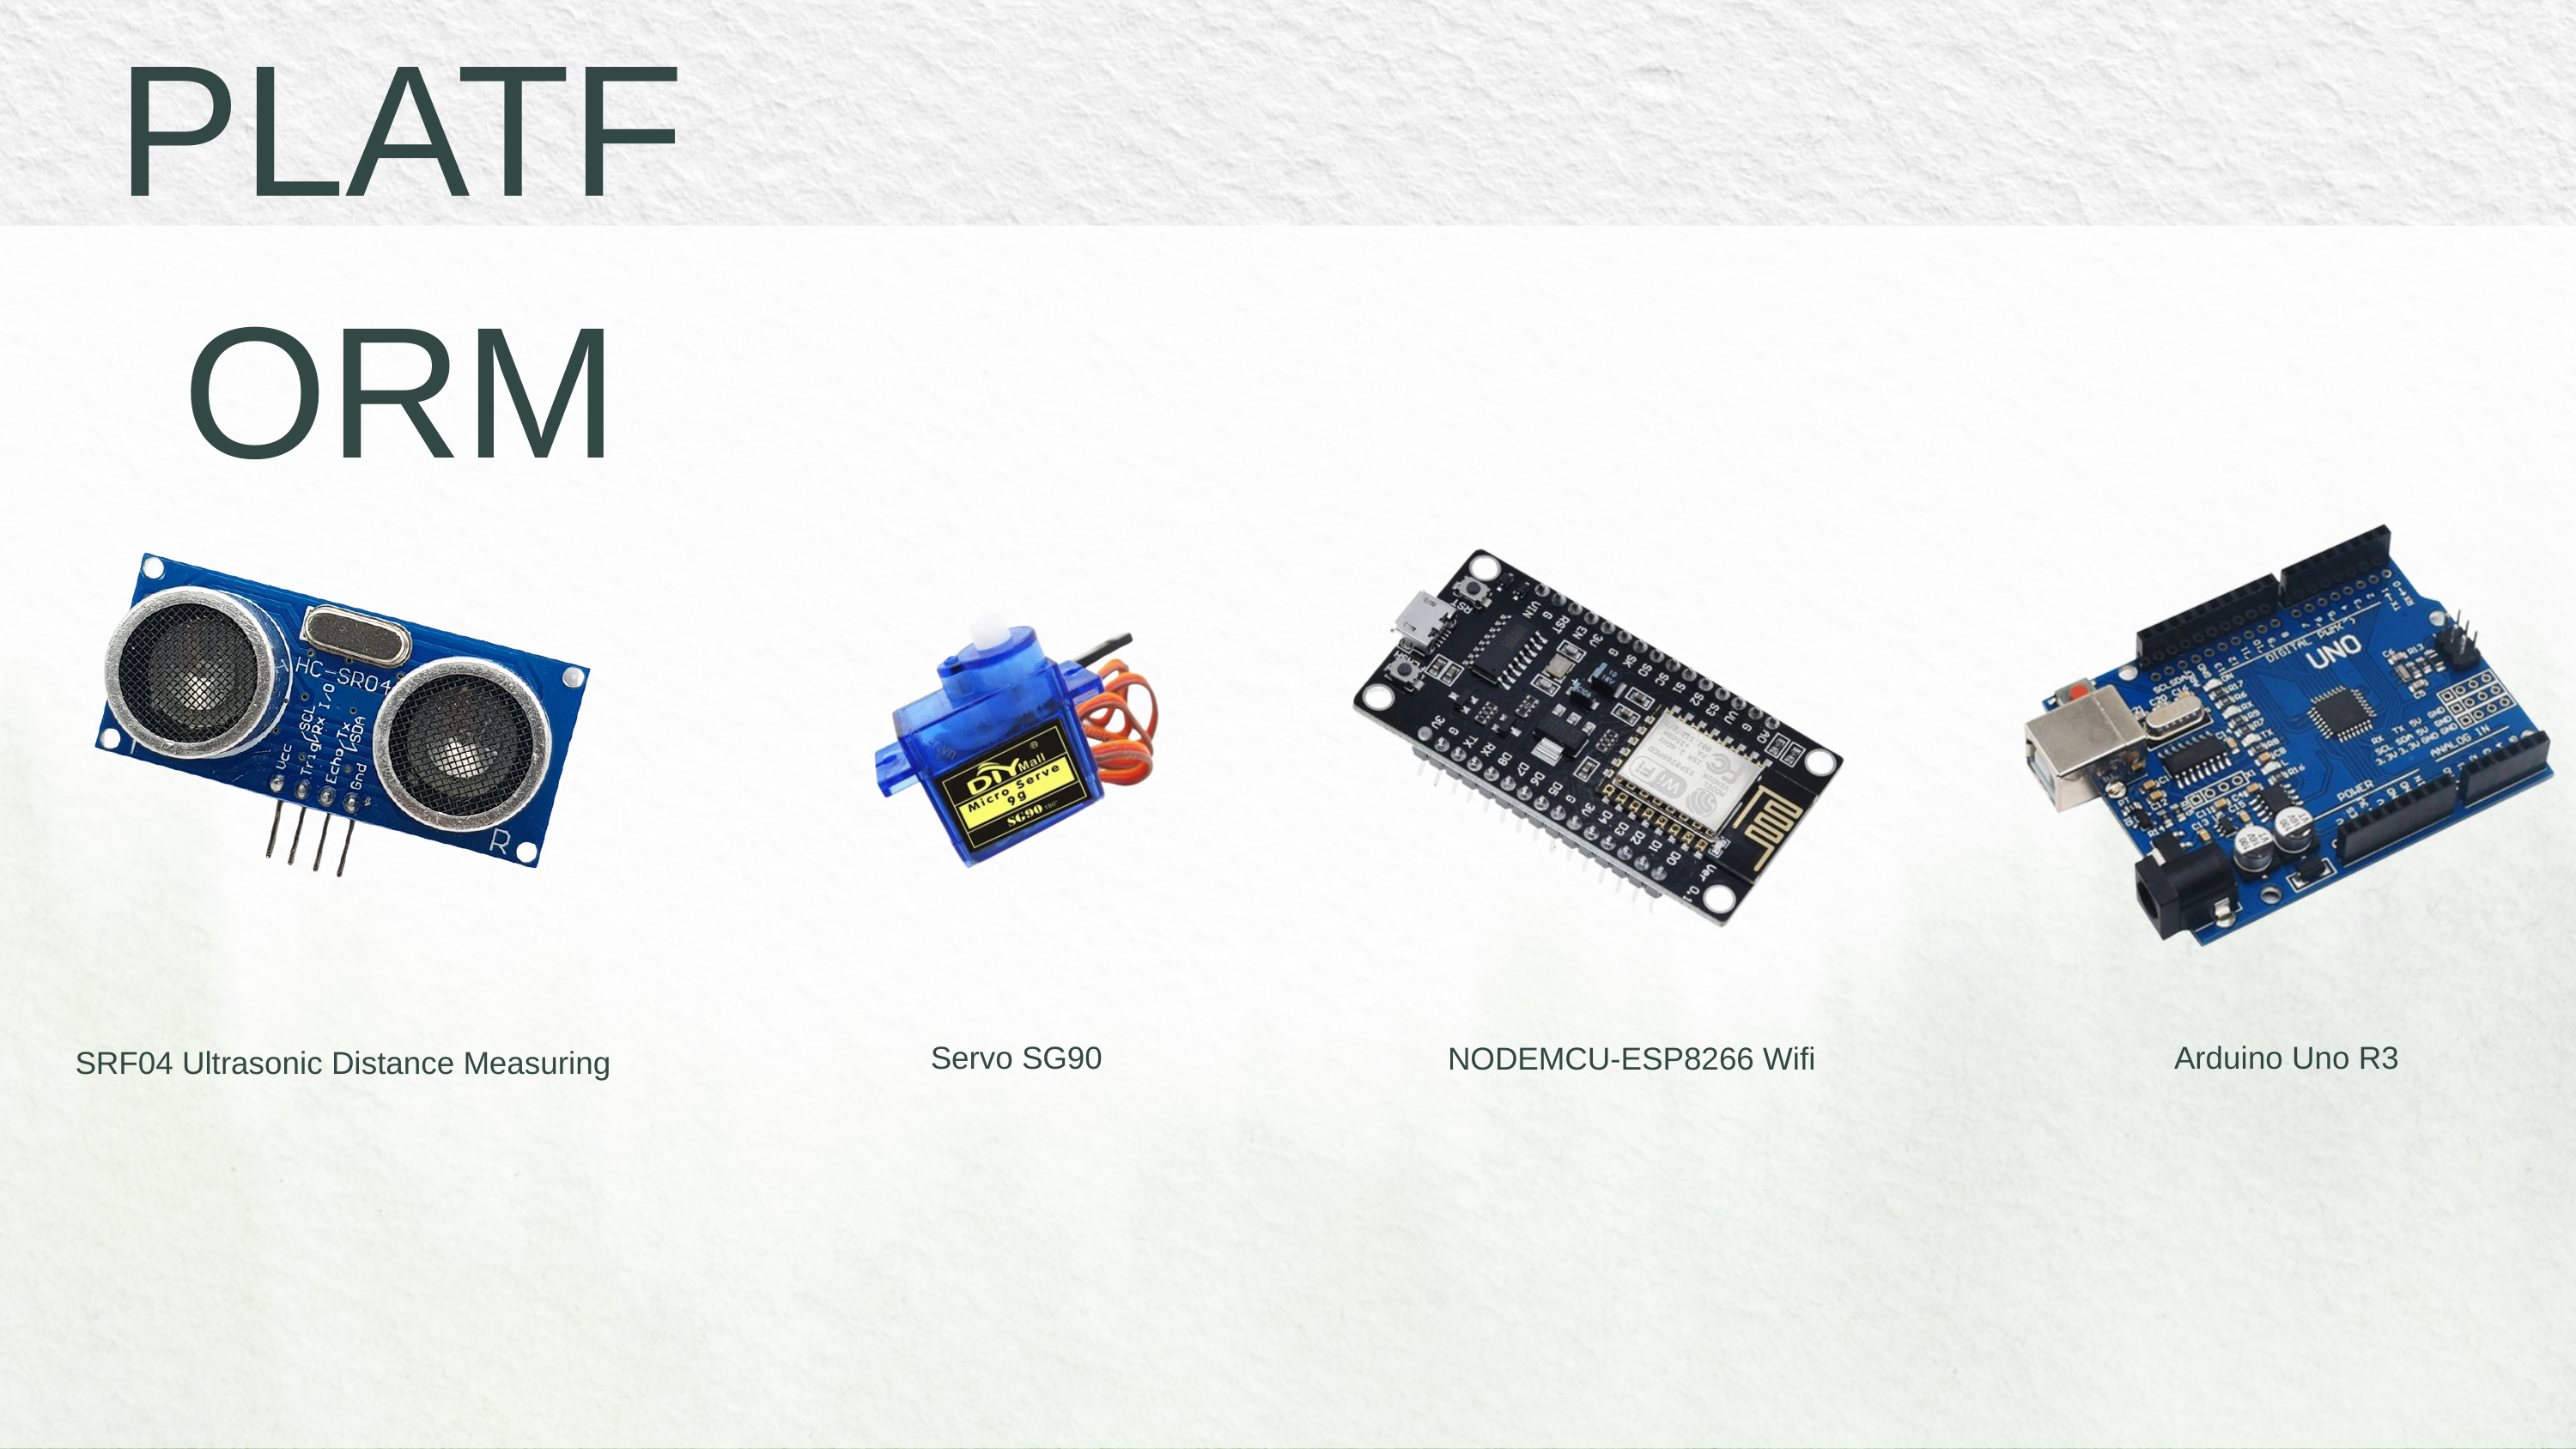

PLATFORM

NODEMCU-ESP8266 Wifi

Servo SG90

Arduino Uno R3
SRF04 Ultrasonic Distance Measuring